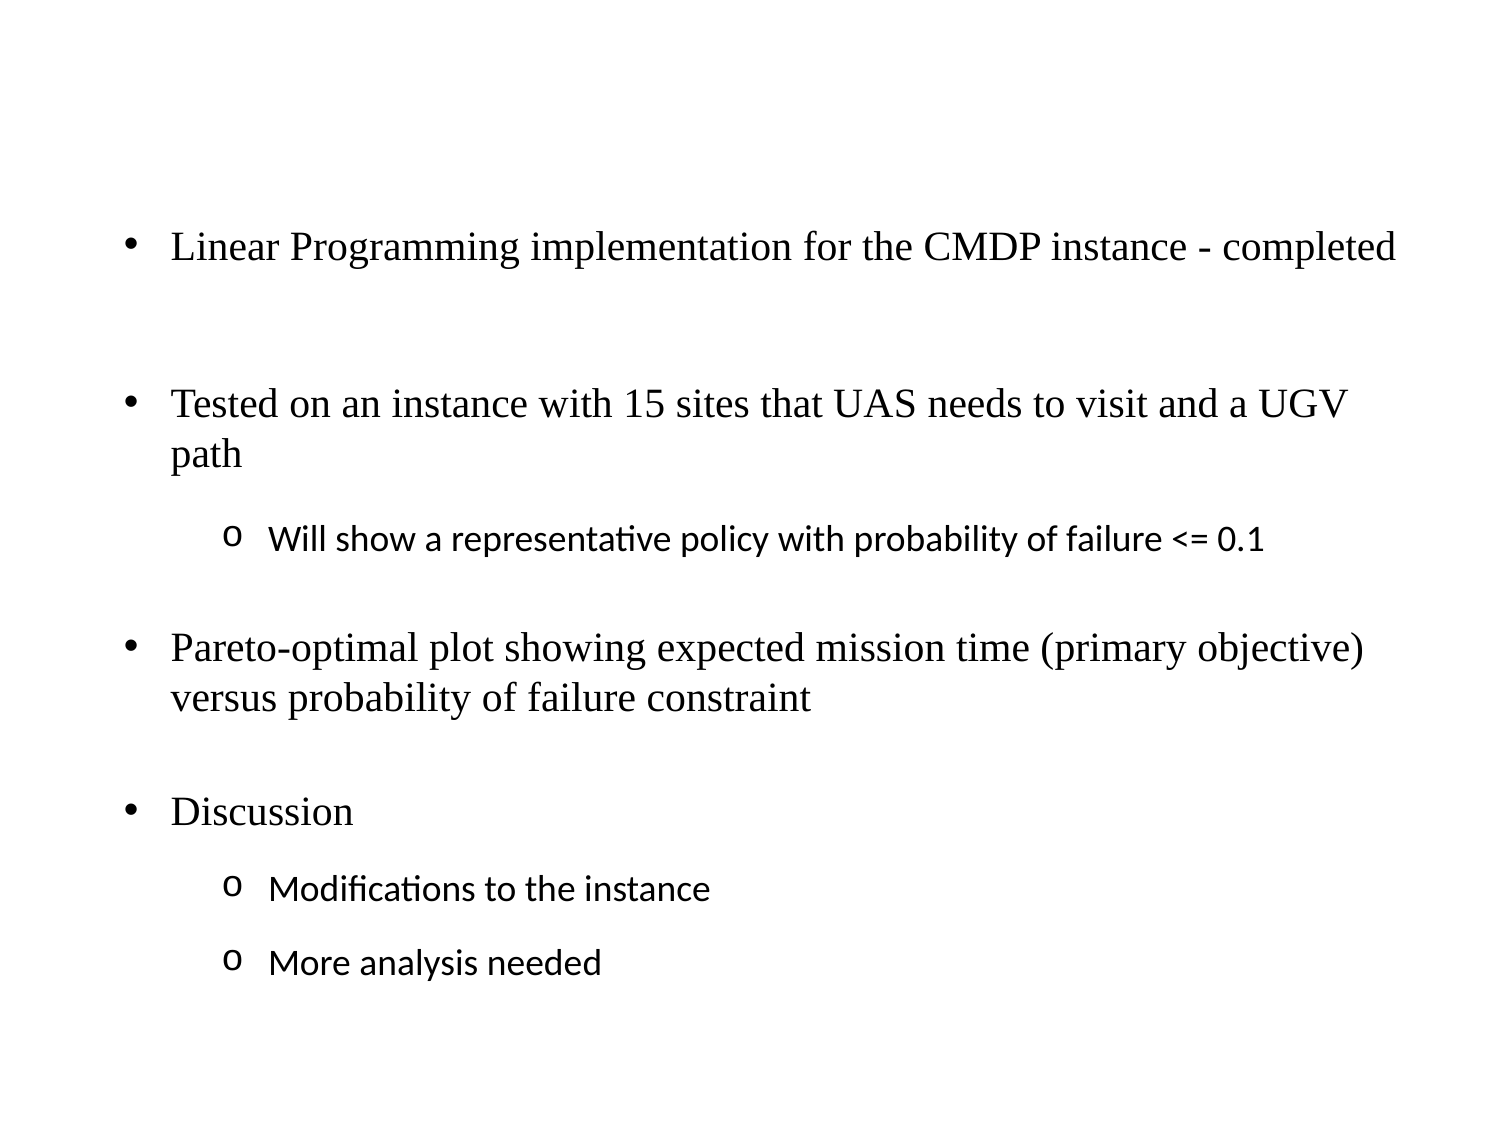

Linear Programming implementation for the CMDP instance - completed
Tested on an instance with 15 sites that UAS needs to visit and a UGV path
Will show a representative policy with probability of failure <= 0.1
Pareto-optimal plot showing expected mission time (primary objective) versus probability of failure constraint
Discussion
Modifications to the instance
More analysis needed